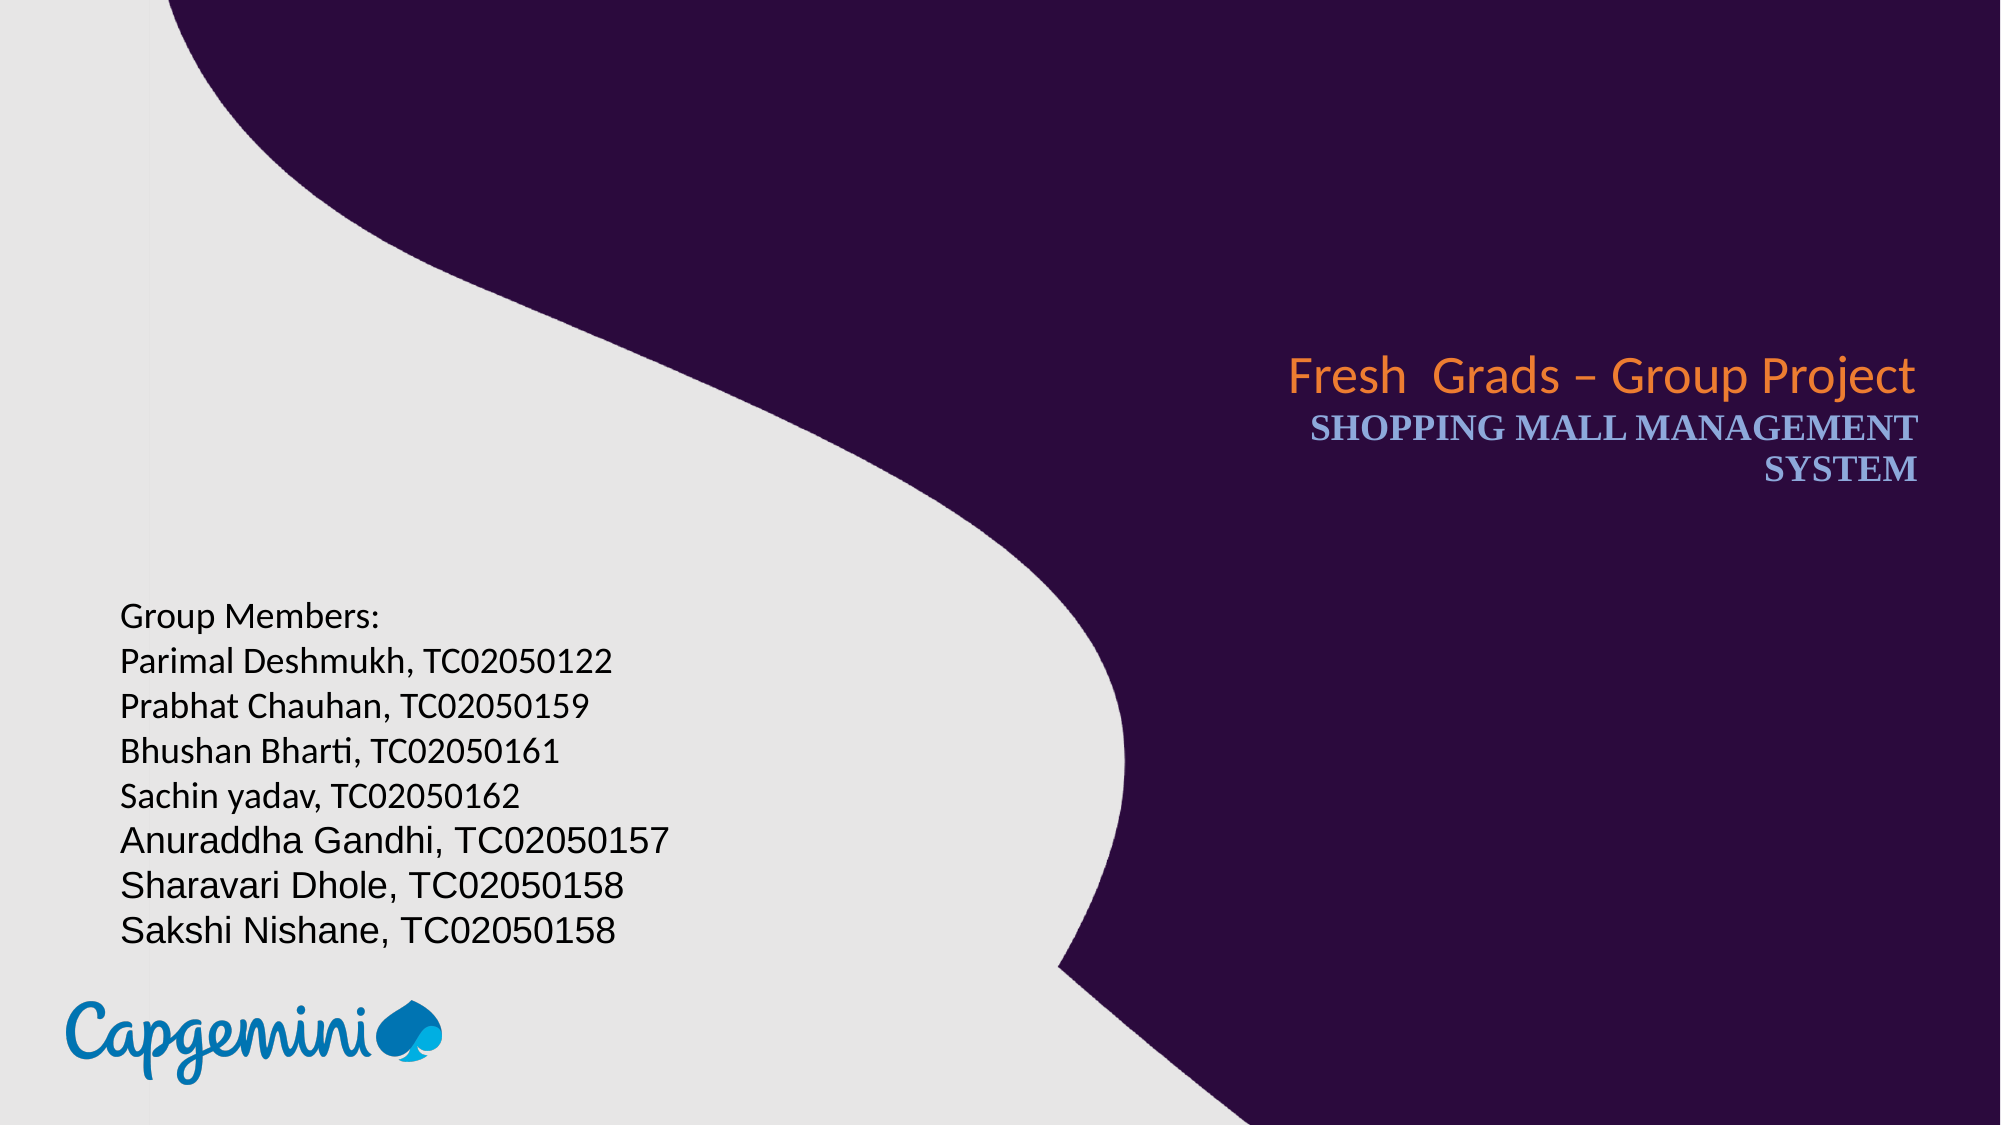

Fresh  Grads – Group Project
SHOPPING MALL MANAGEMENT SYSTEM
Group Members:
Parimal Deshmukh, TC02050122
Prabhat Chauhan, TC02050159
Bhushan Bharti, TC02050161
Sachin yadav, TC02050162
Anuraddha Gandhi, TC02050157
Sharavari Dhole, TC02050158
Sakshi Nishane, TC02050158